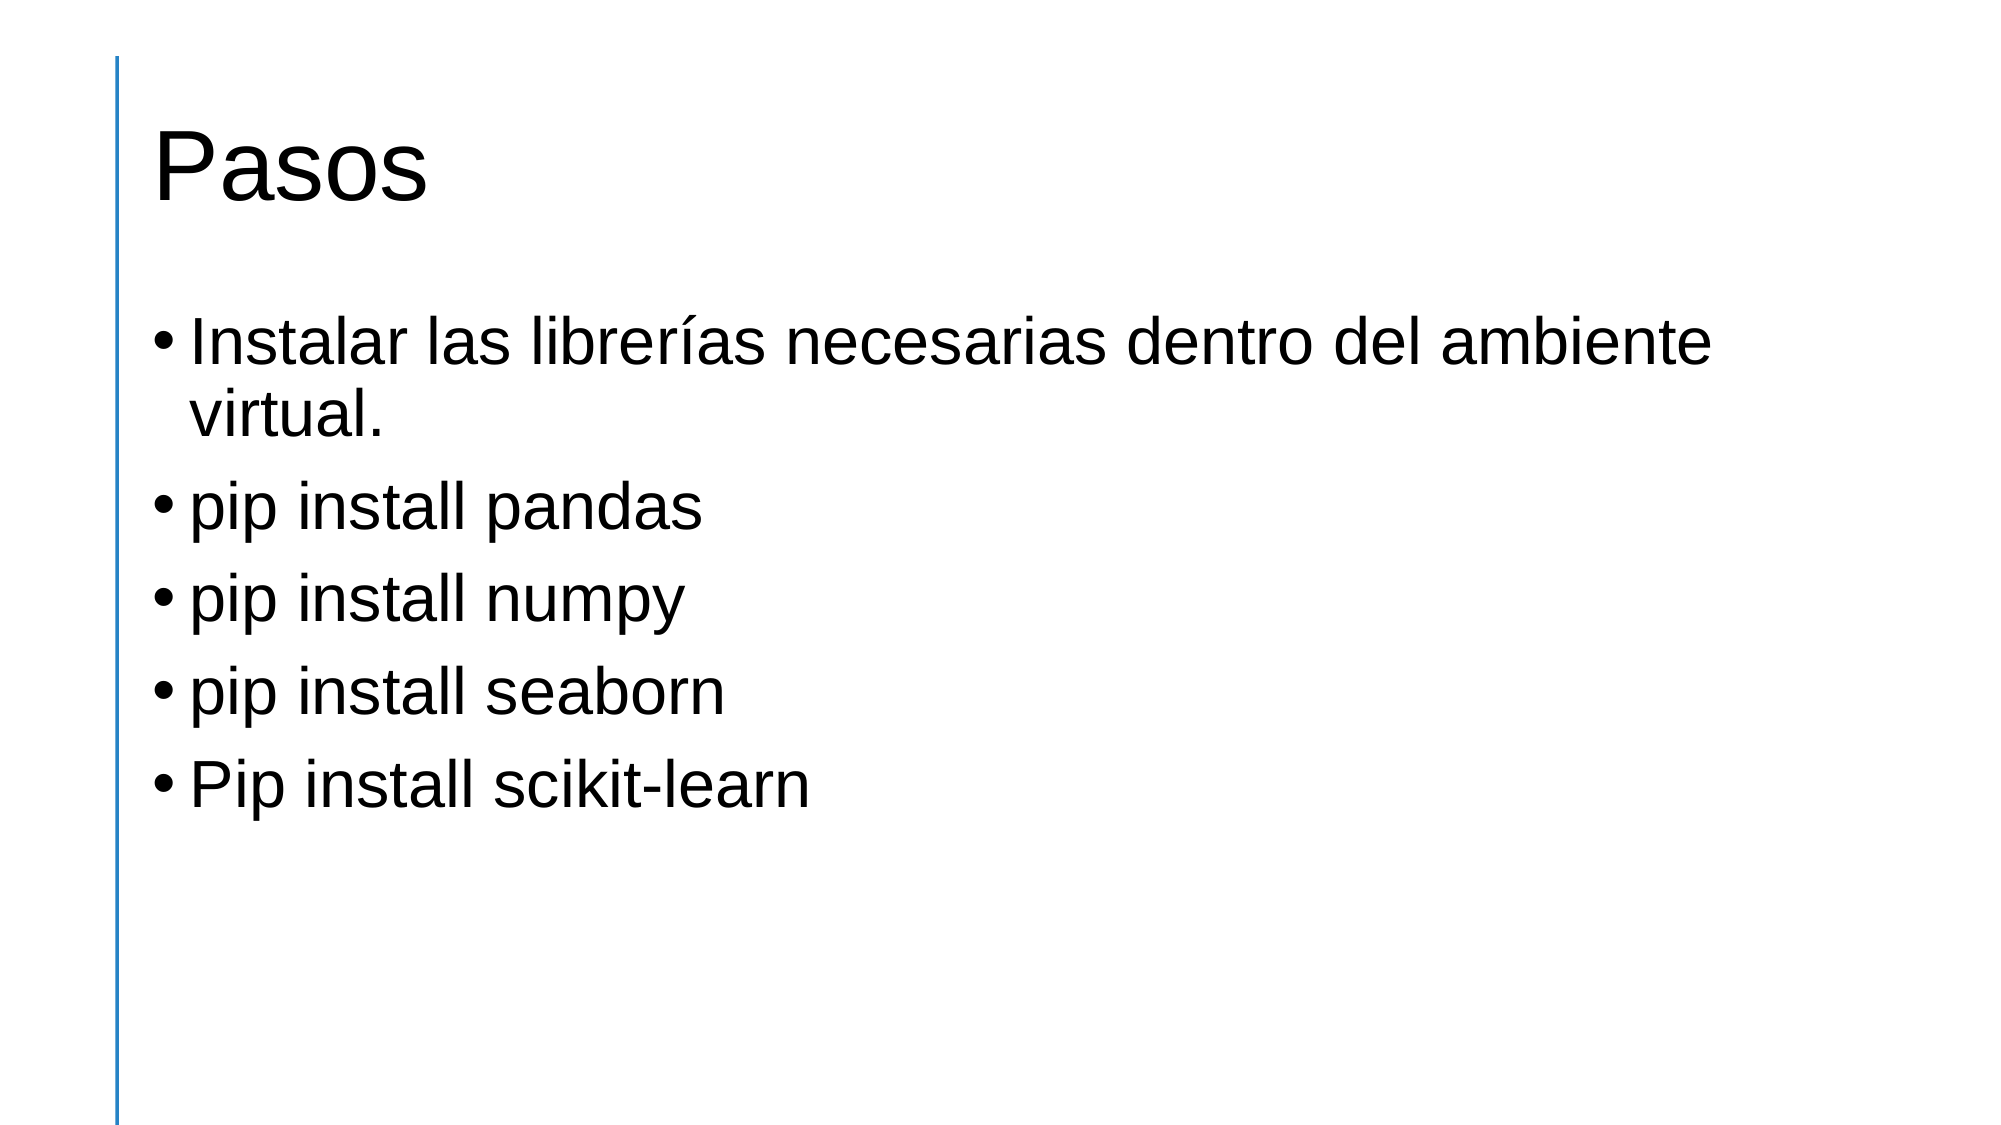

# Pasos
Instalar las librerías necesarias dentro del ambiente virtual.
pip install pandas
pip install numpy
pip install seaborn
Pip install scikit-learn